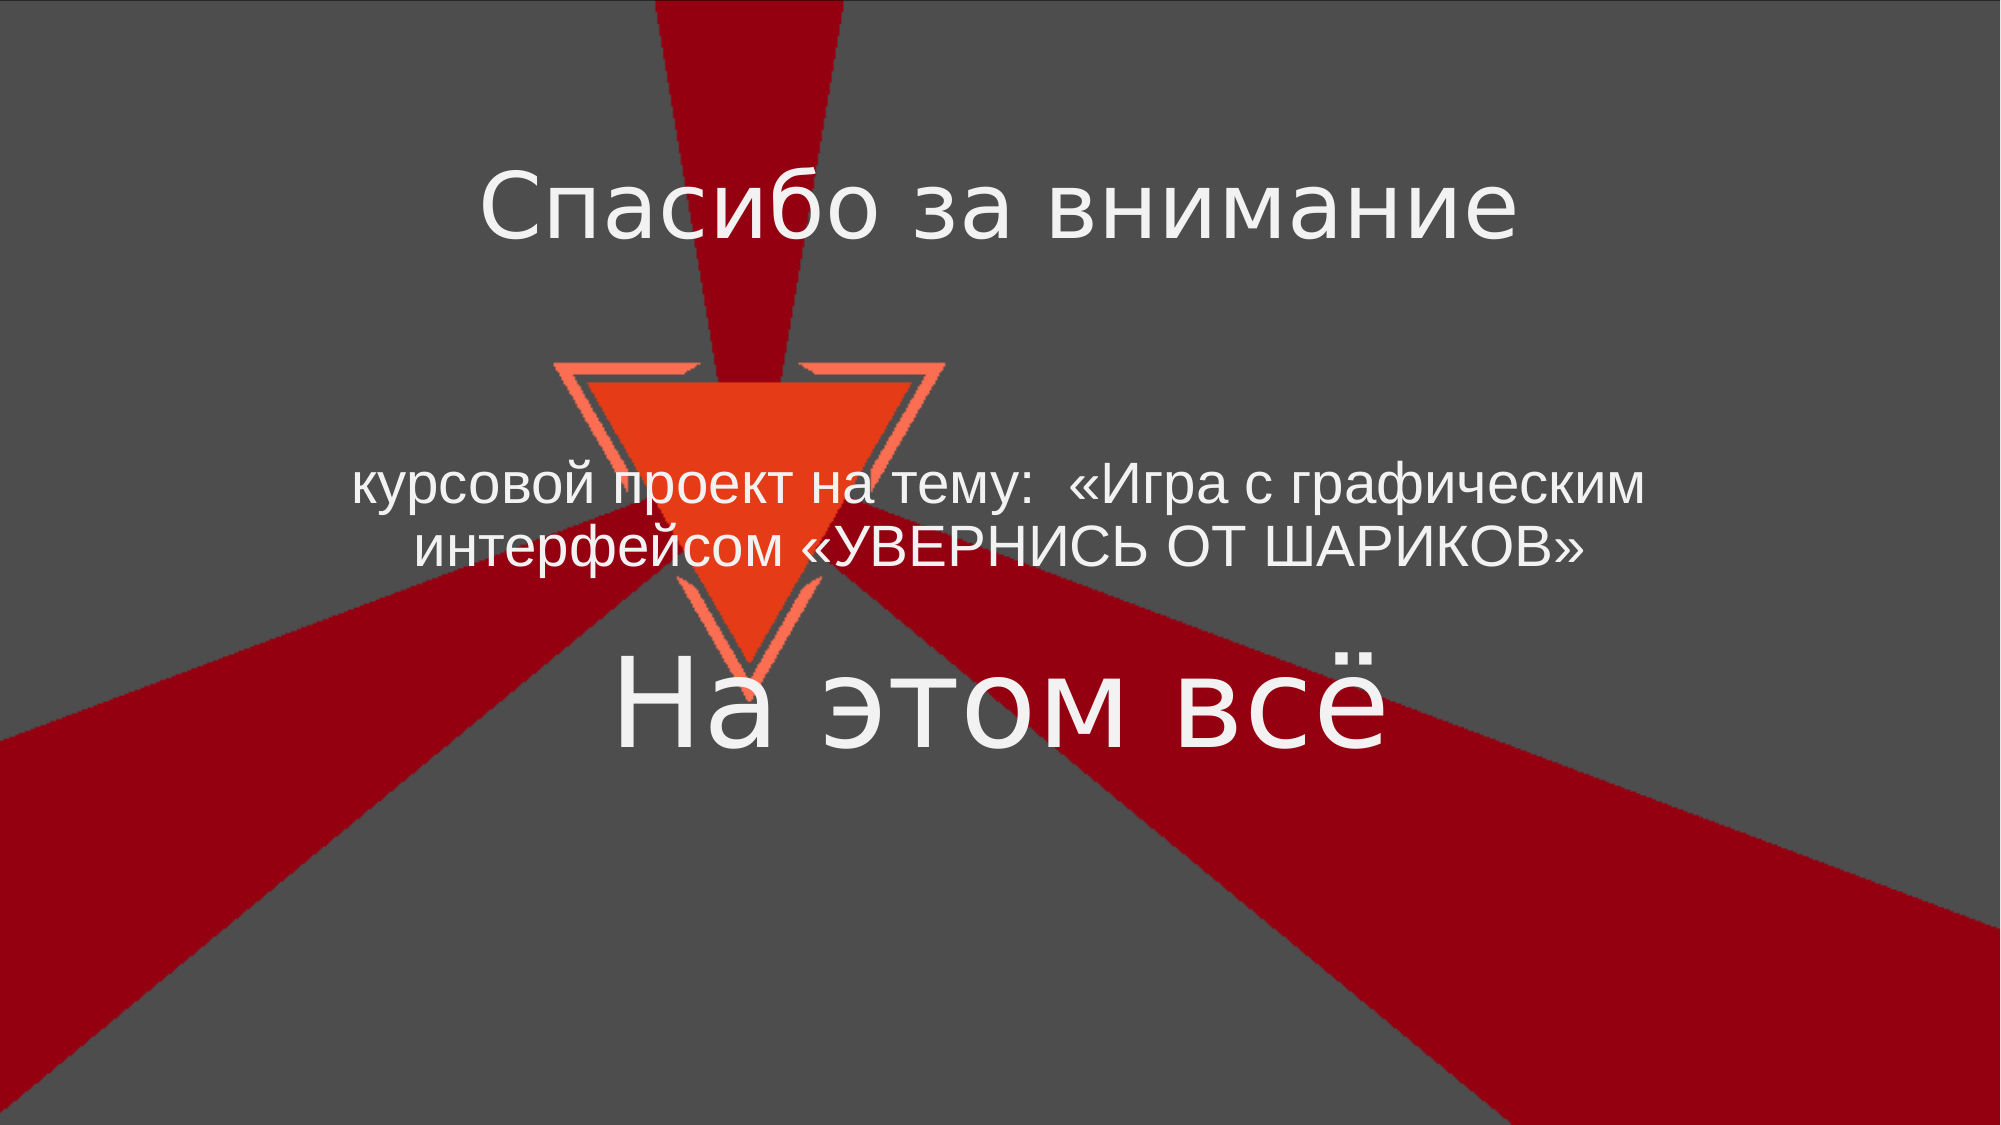

# Спасибо за внимание

курсовой проект на тему:  «Игра с графическим интерфейсом «УВЕРНИСЬ ОТ ШАРИКОВ»
На этом всё